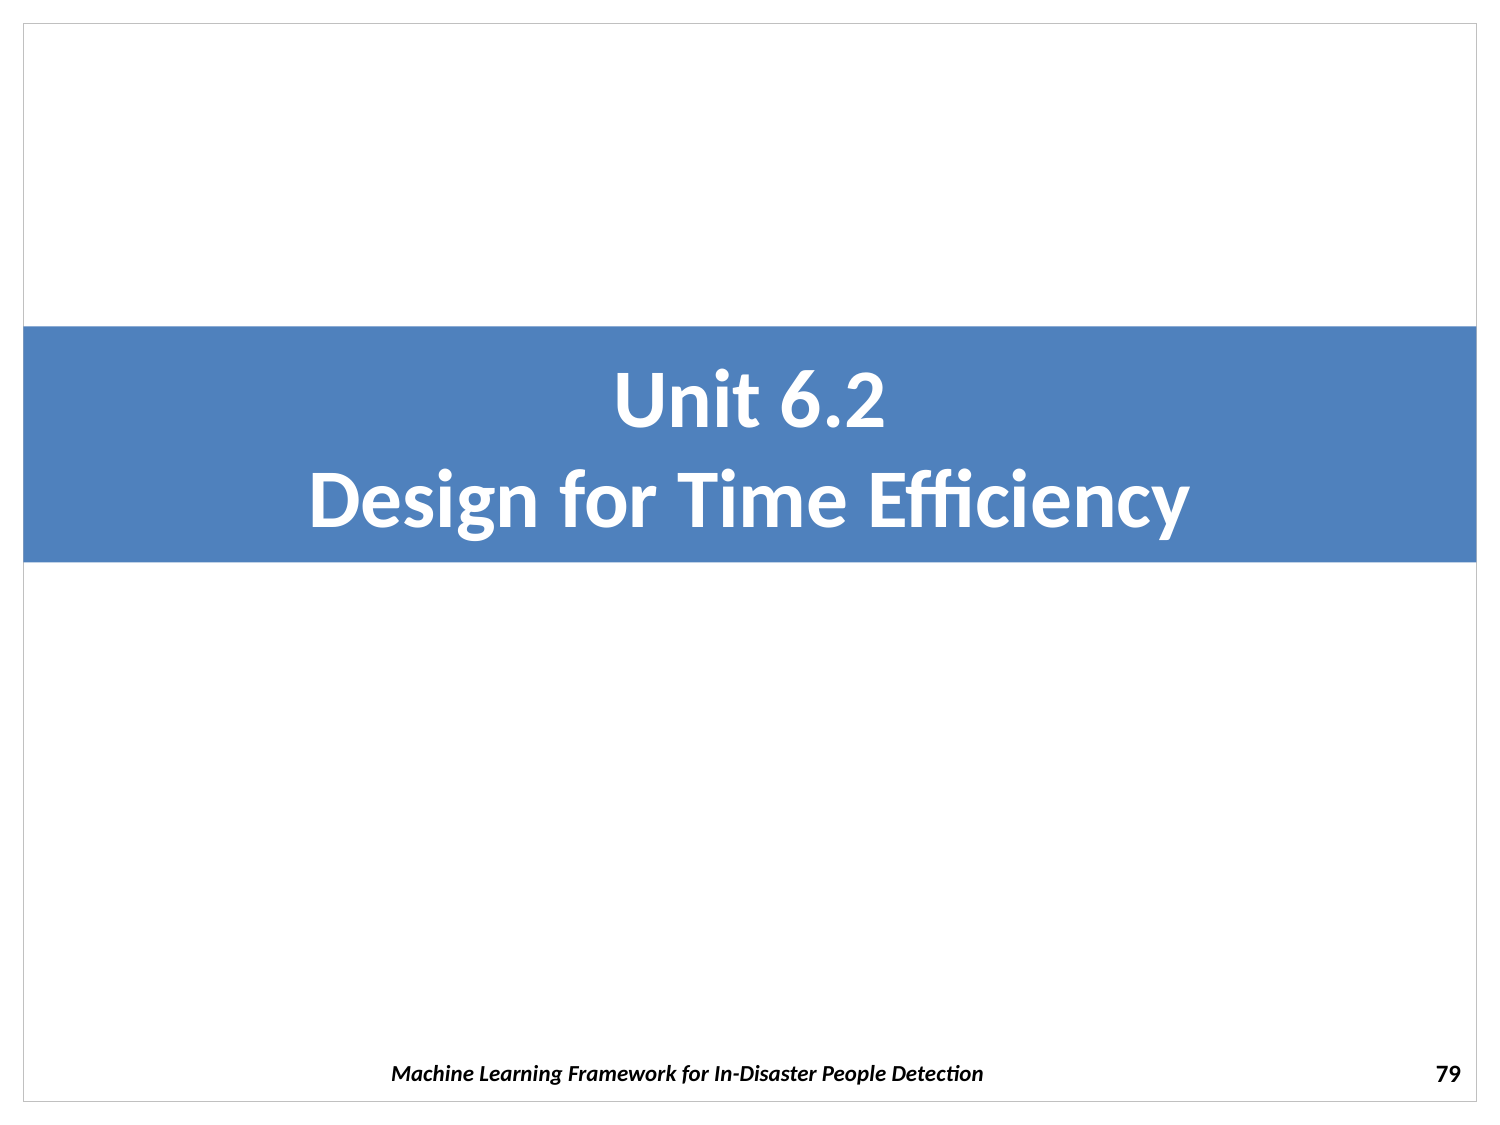

# Unit 6.2 Design for Time Efficiency

Machine Learning Framework for In-Disaster People Detection
79